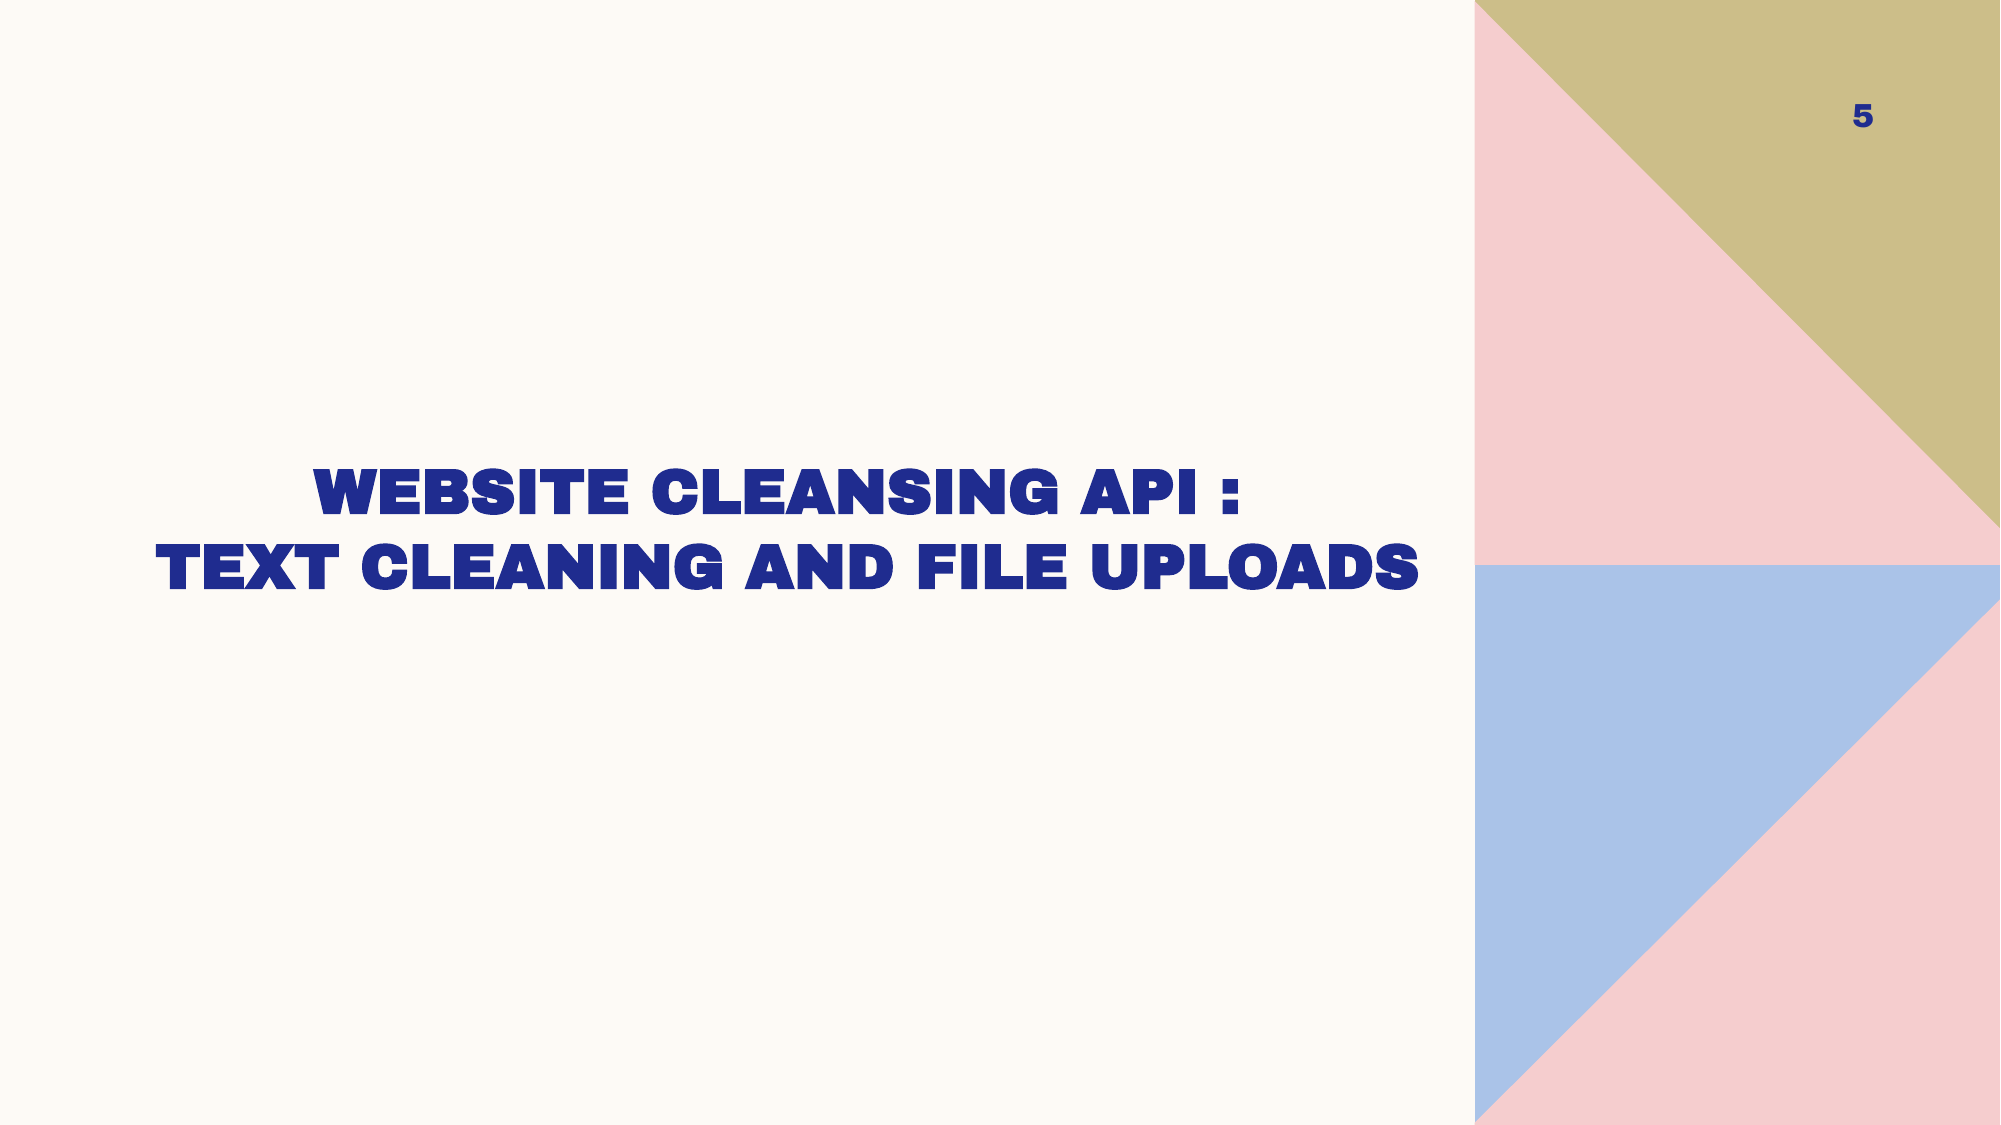

5
# Website cleansing API : Text Cleaning and file uploads